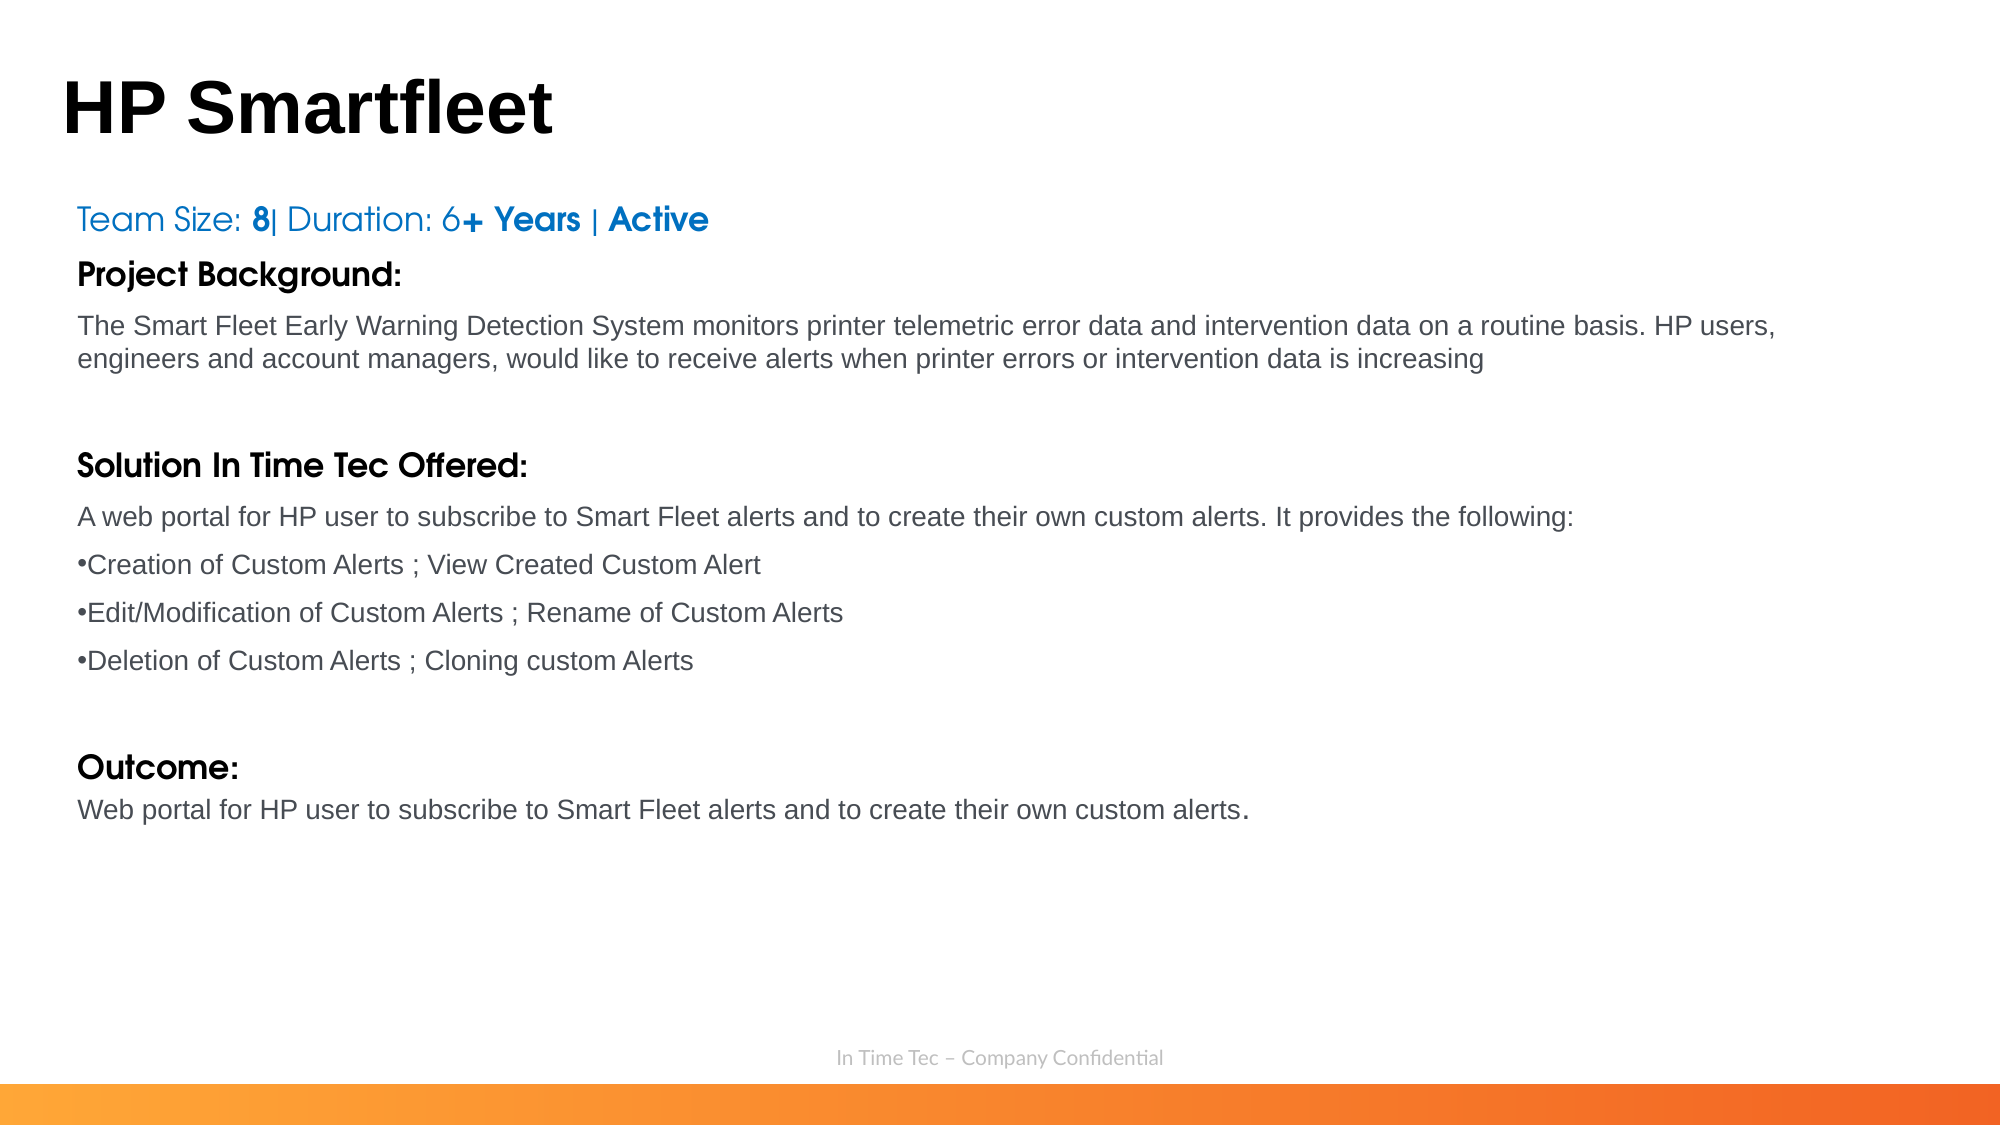

HP Smartfleet
Team Size: 8| Duration: 6+ Years | Active
Project Background:
The Smart Fleet Early Warning Detection System monitors printer telemetric error data and intervention data on a routine basis. HP users, engineers and account managers, would like to receive alerts when printer errors or intervention data is increasing

Solution In Time Tec Offered:
A web portal for HP user to subscribe to Smart Fleet alerts and to create their own custom alerts. It provides the following:
Creation of Custom Alerts ; View Created Custom Alert
Edit/Modification of Custom Alerts ; Rename of Custom Alerts
Deletion of Custom Alerts ; Cloning custom Alerts

Outcome:
Web portal for HP user to subscribe to Smart Fleet alerts and to create their own custom alerts.

In Time Tec – Company Confidential